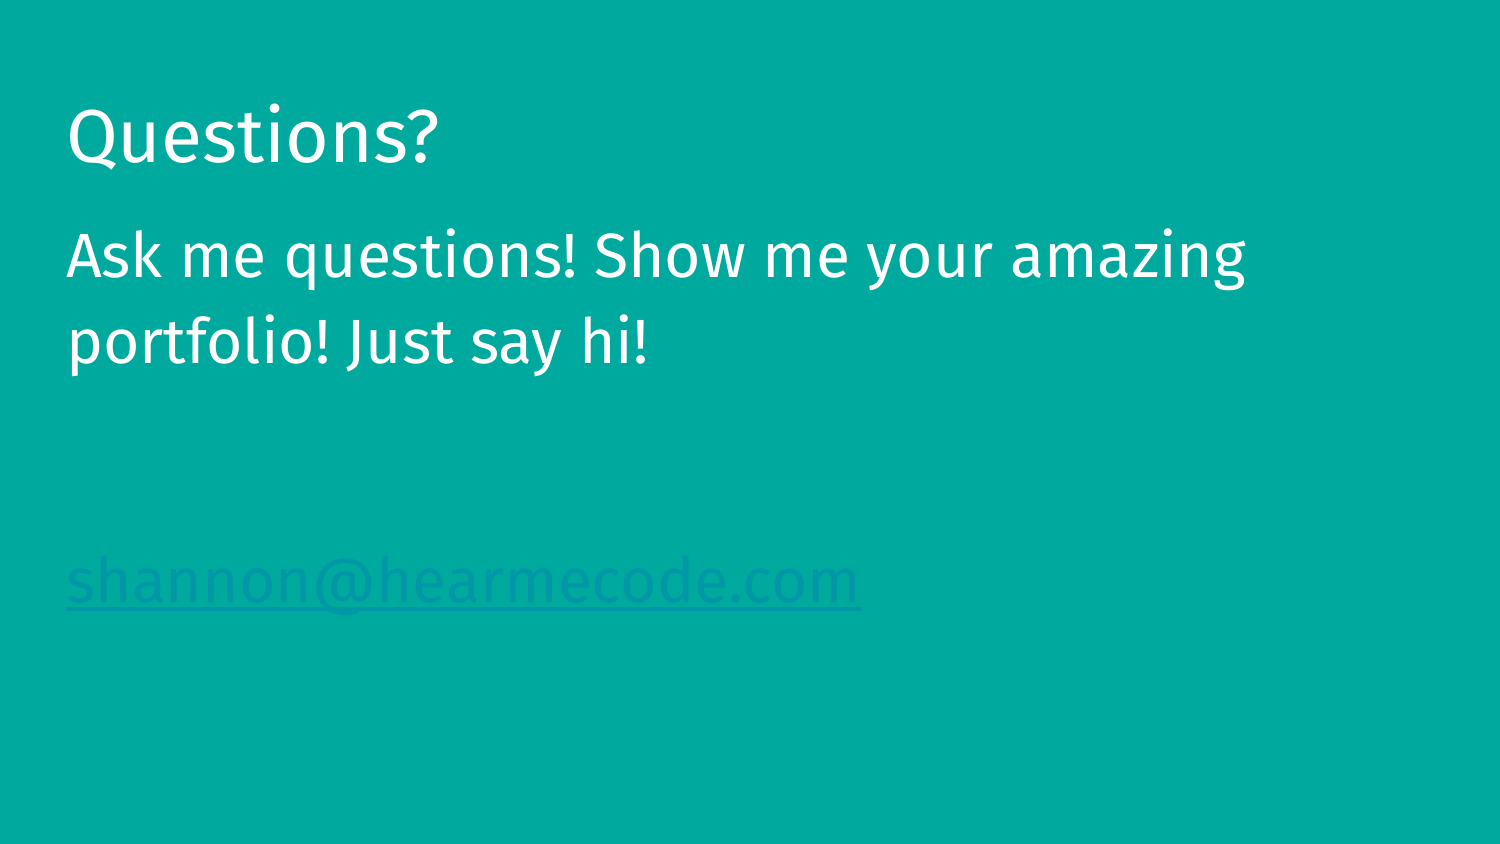

# Questions?
Ask me questions! Show me your amazing portfolio! Just say hi!

shannon@hearmecode.com